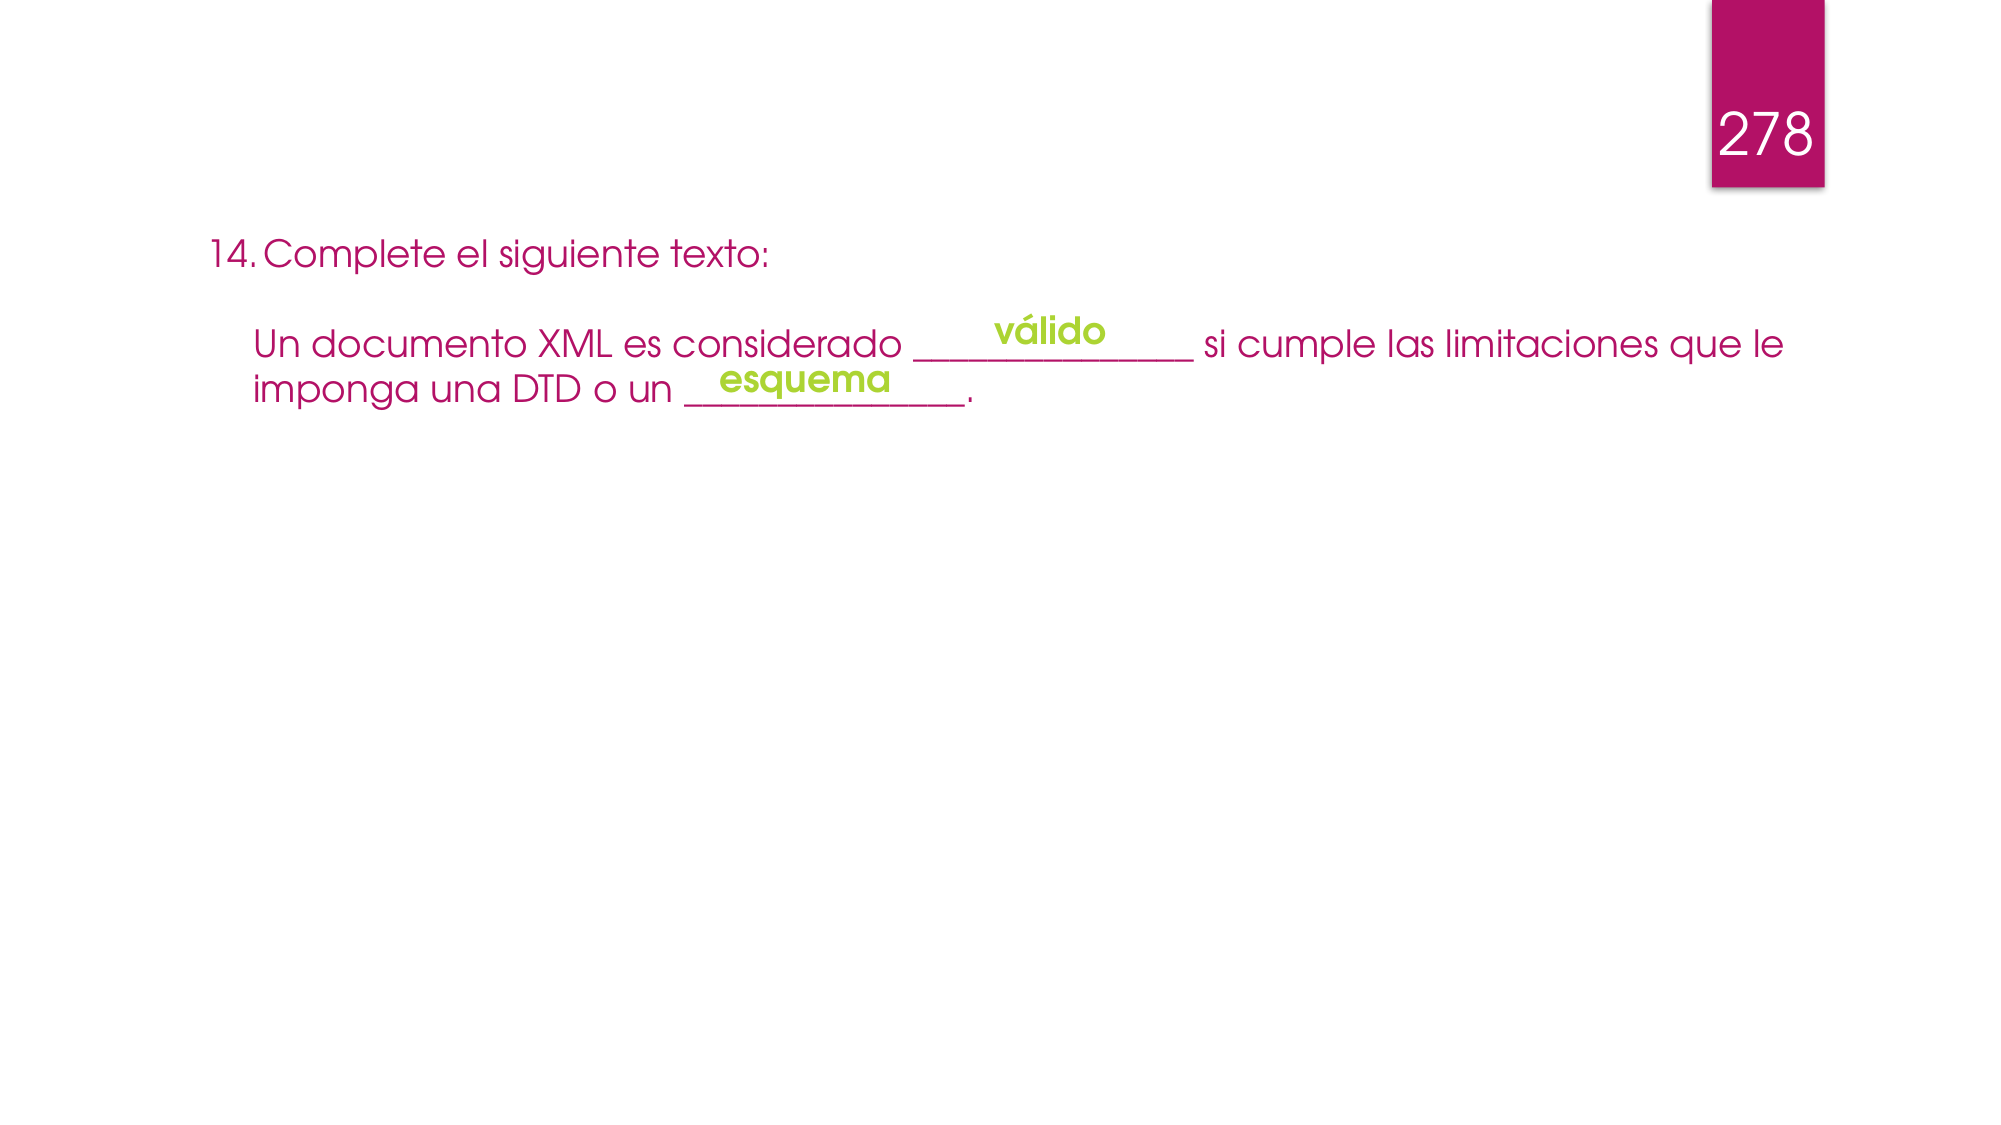

278
Complete el siguiente texto:

Un documento XML es considerado _______________ si cumple las limitaciones que le imponga una DTD o un _______________.
válido
esquema